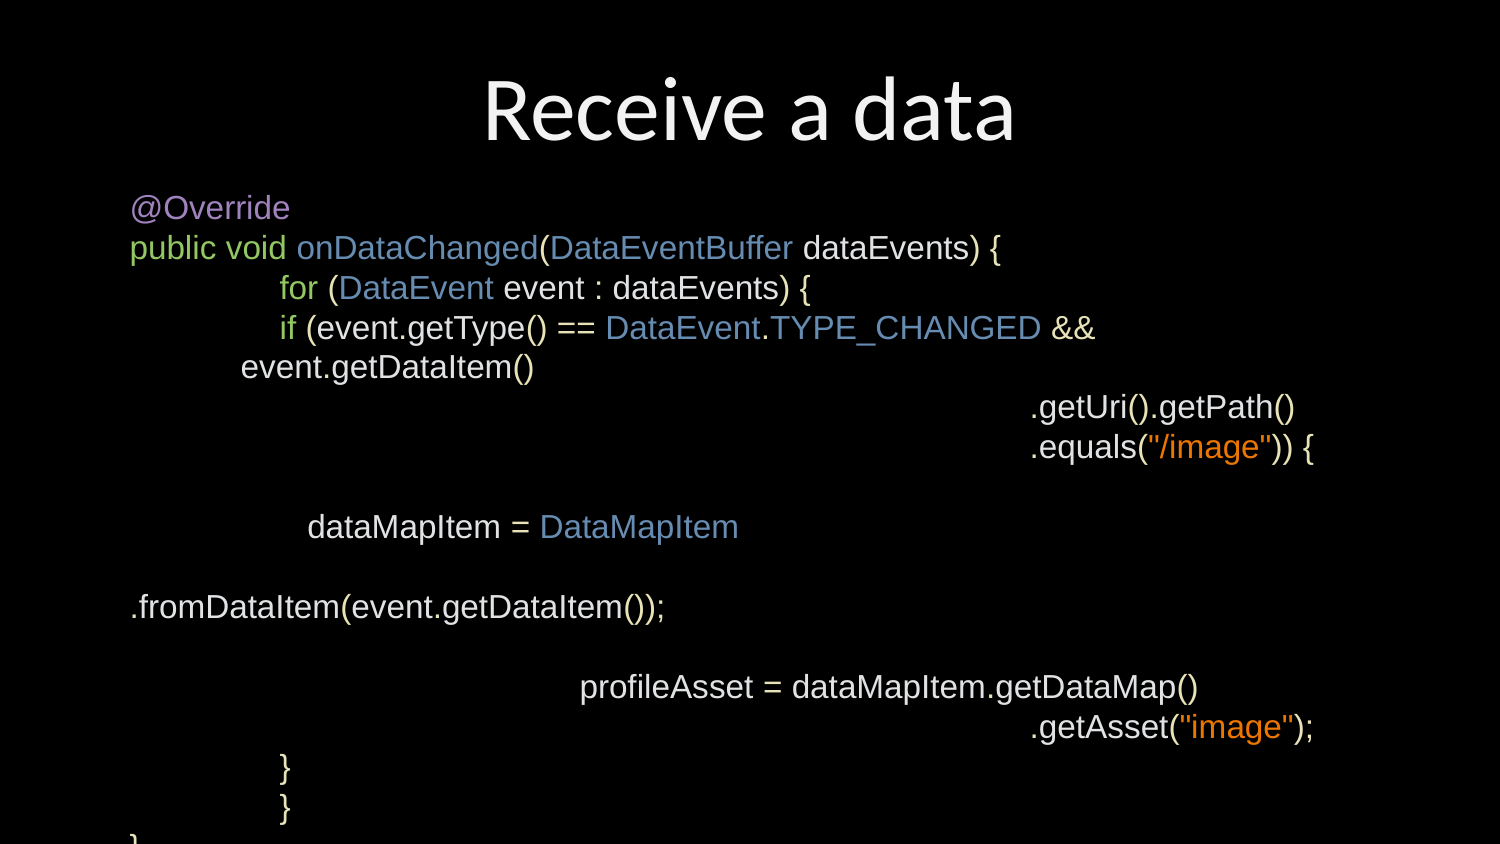

# Receive a data
@Override
public void onDataChanged(DataEventBuffer dataEvents) {
	for (DataEvent event : dataEvents) {
    	if (event.getType() == DataEvent.TYPE_CHANGED &&
            event.getDataItem()
						.getUri().getPath()
						.equals("/image")) {
    	   dataMapItem = DataMapItem
						.fromDataItem(event.getDataItem());
			profileAsset = dataMapItem.getDataMap()
						.getAsset("image");
    	}
	}
}